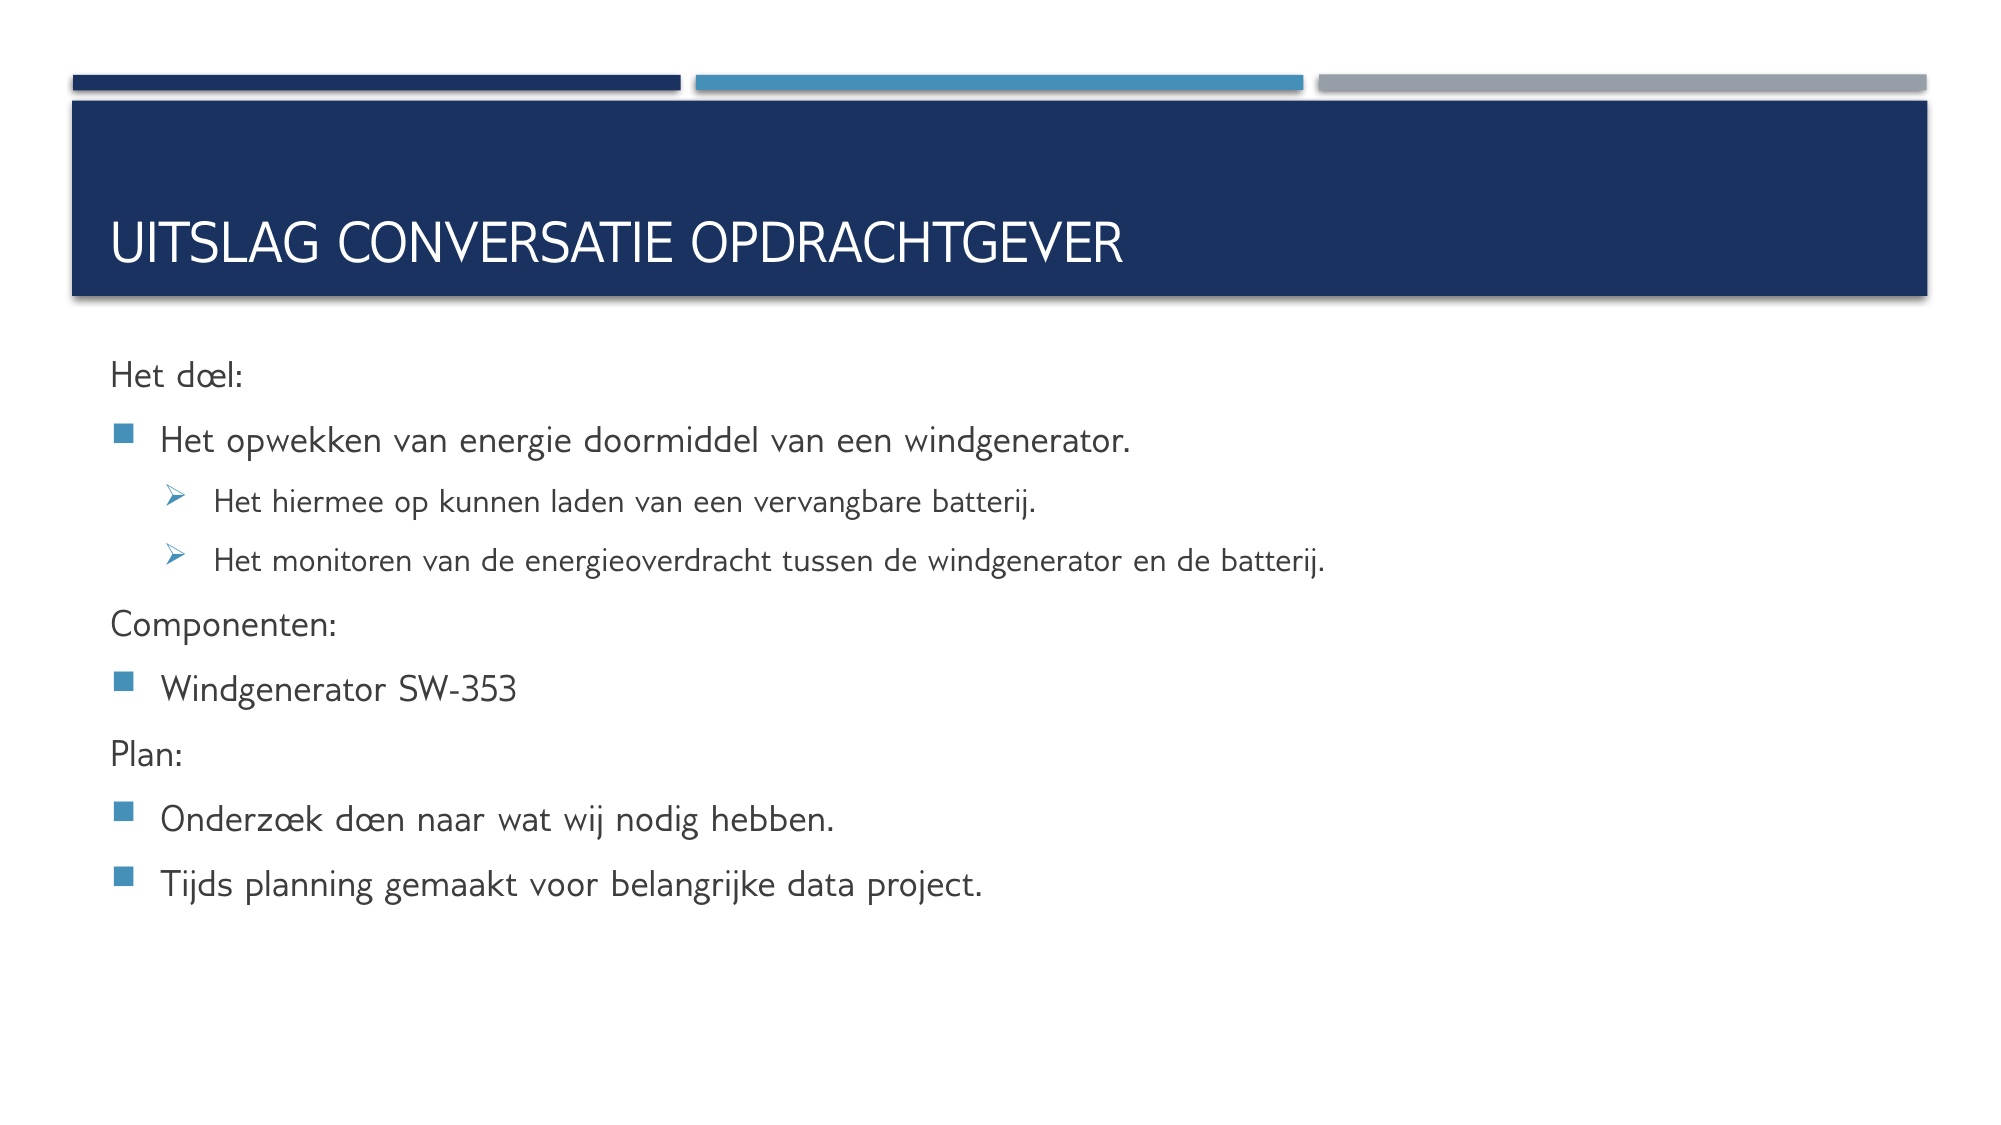

# Uitslag conversatie opdrachtgever
Het doel:
Het opwekken van energie doormiddel van een windgenerator.
Het hiermee op kunnen laden van een vervangbare batterij.
Het monitoren van de energieoverdracht tussen de windgenerator en de batterij.
Componenten:
Windgenerator SW-353
Plan:
Onderzoek doen naar wat wij nodig hebben.
Tijds planning gemaakt voor belangrijke data project.